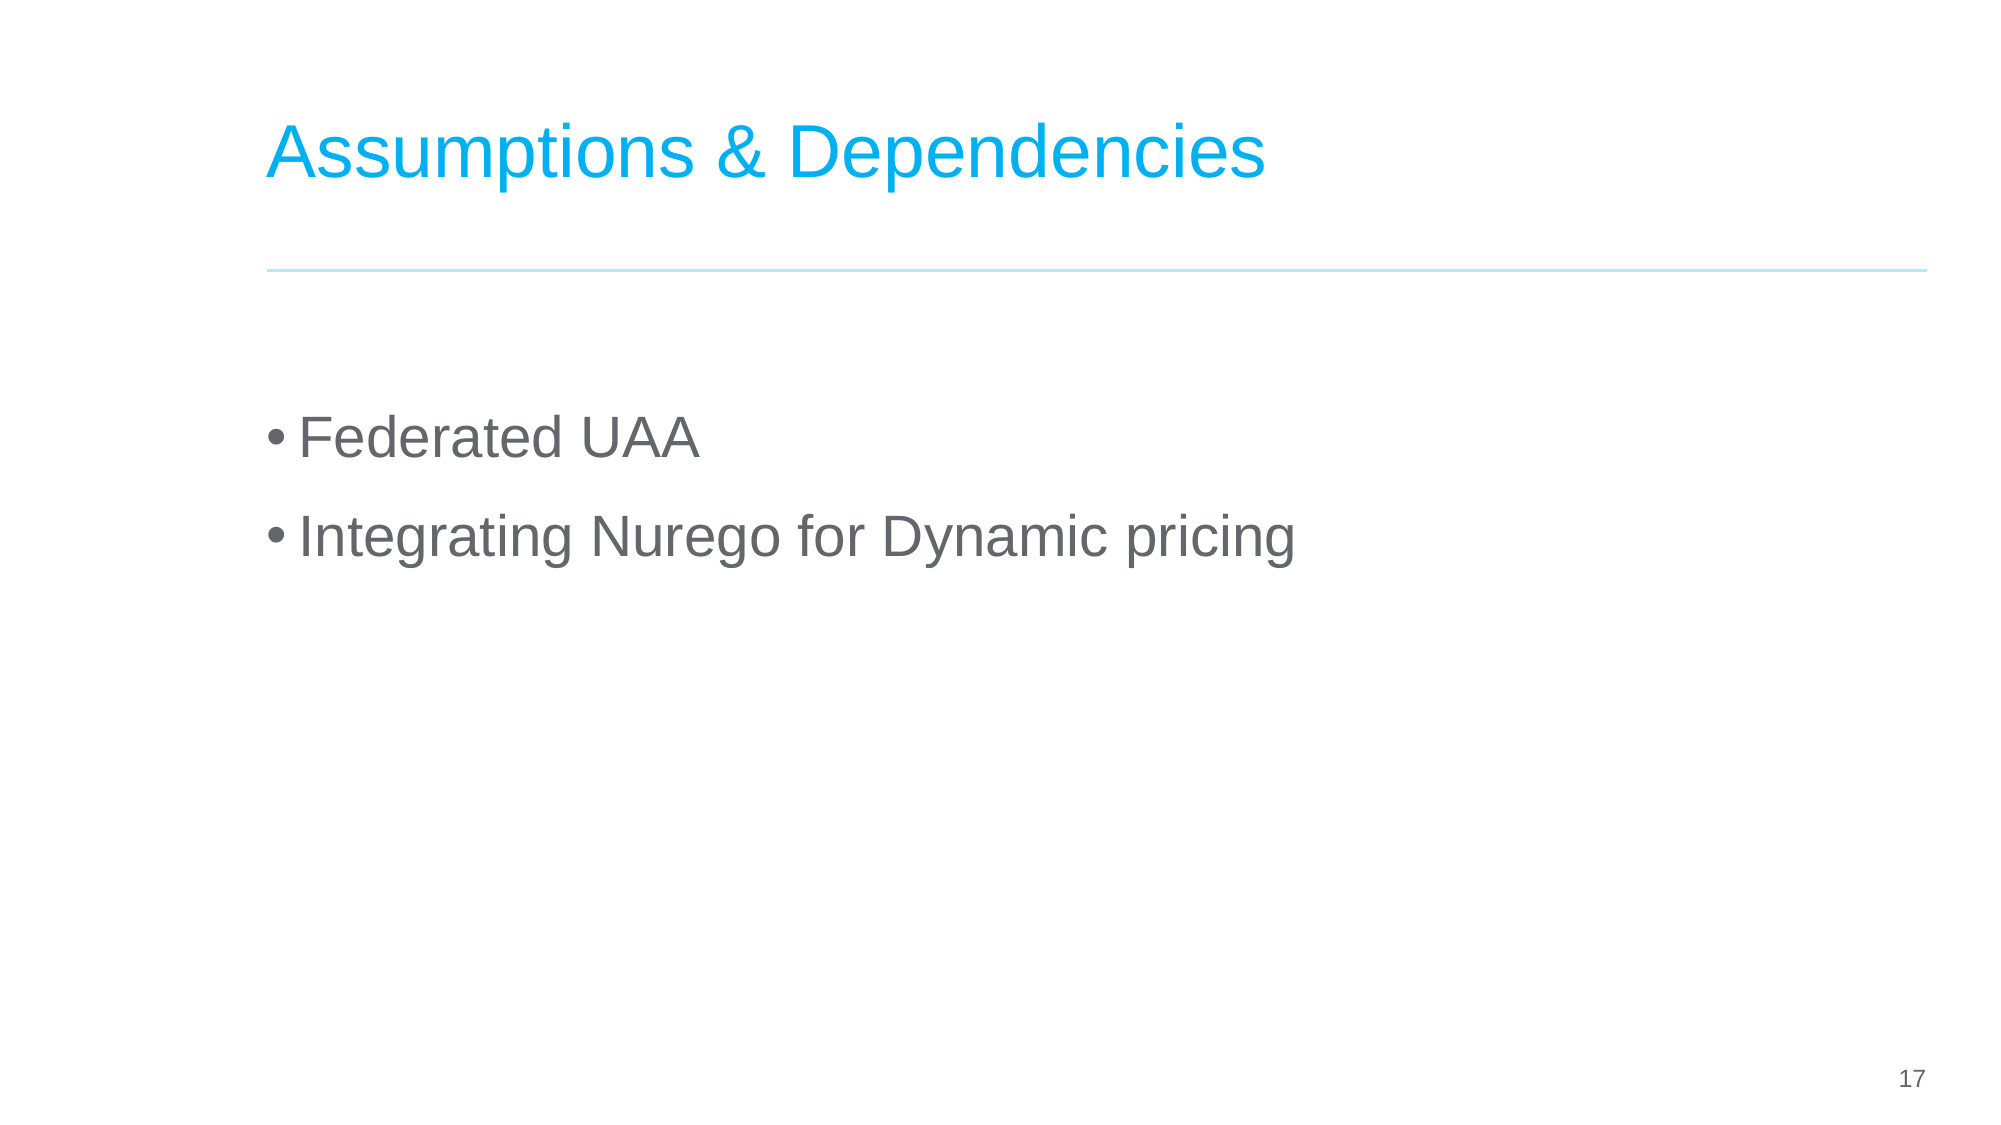

# Assumptions & Dependencies

Federated UAA
Integrating Nurego for Dynamic pricing

17